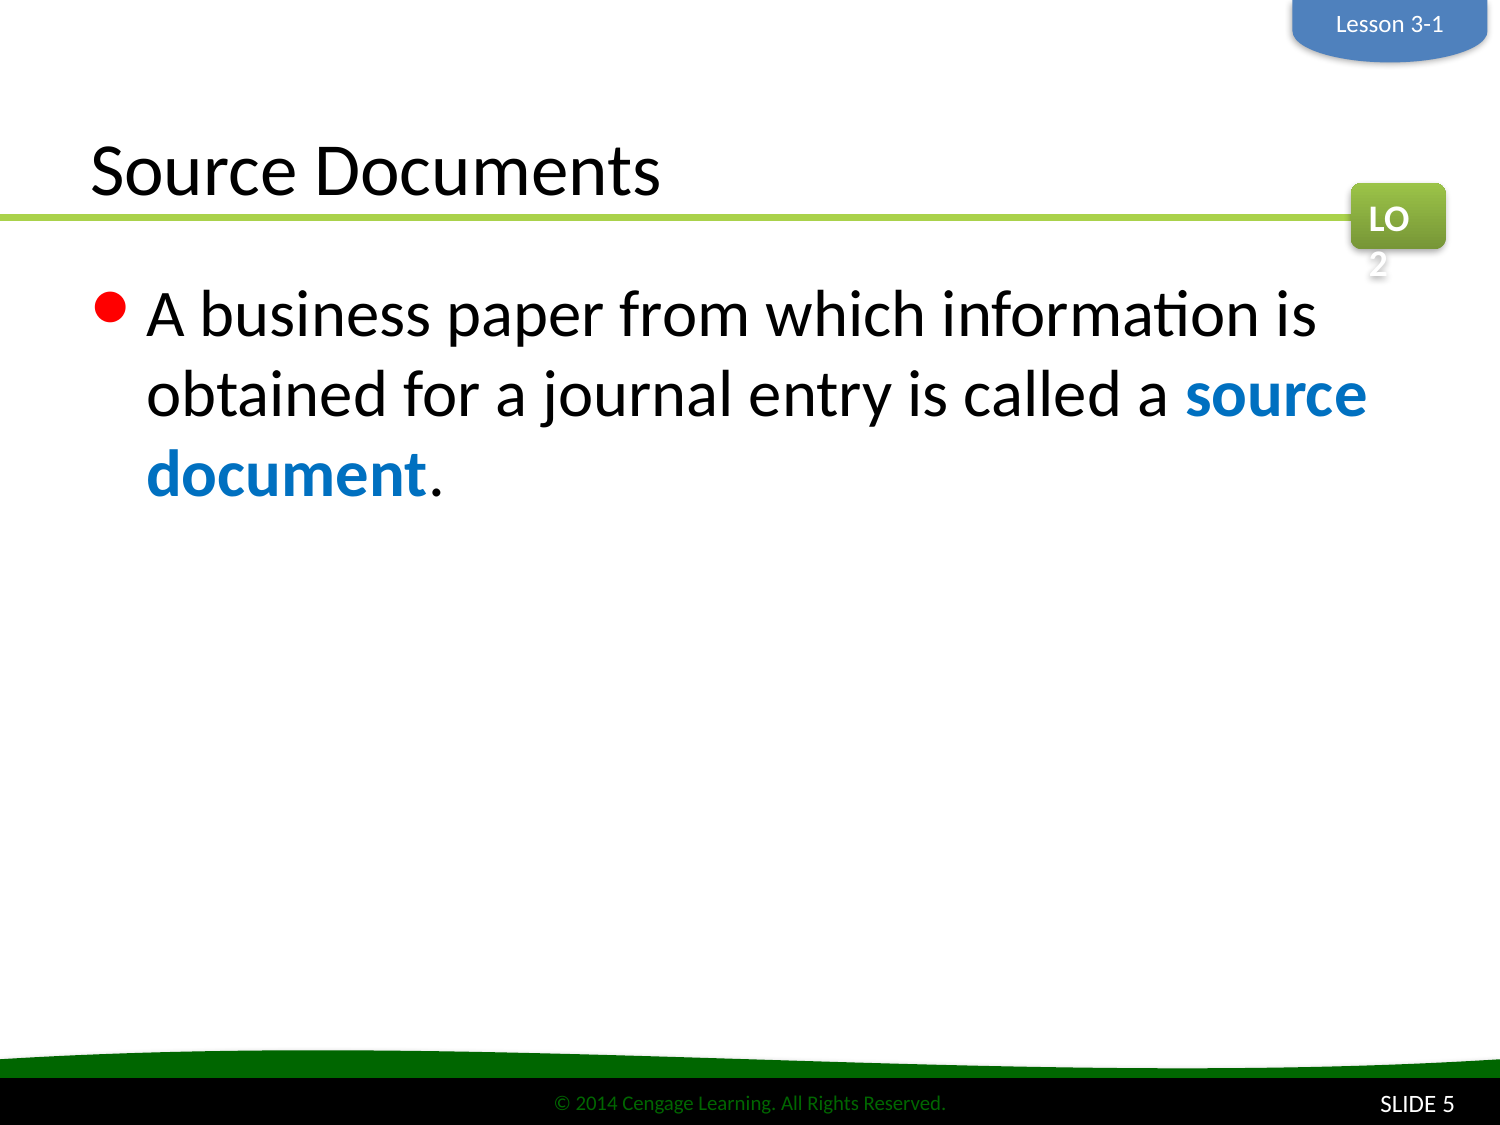

Lesson 3-1

# Source Documents
LO2
A business paper from which information is obtained for a journal entry is called a source document.
SLIDE 5